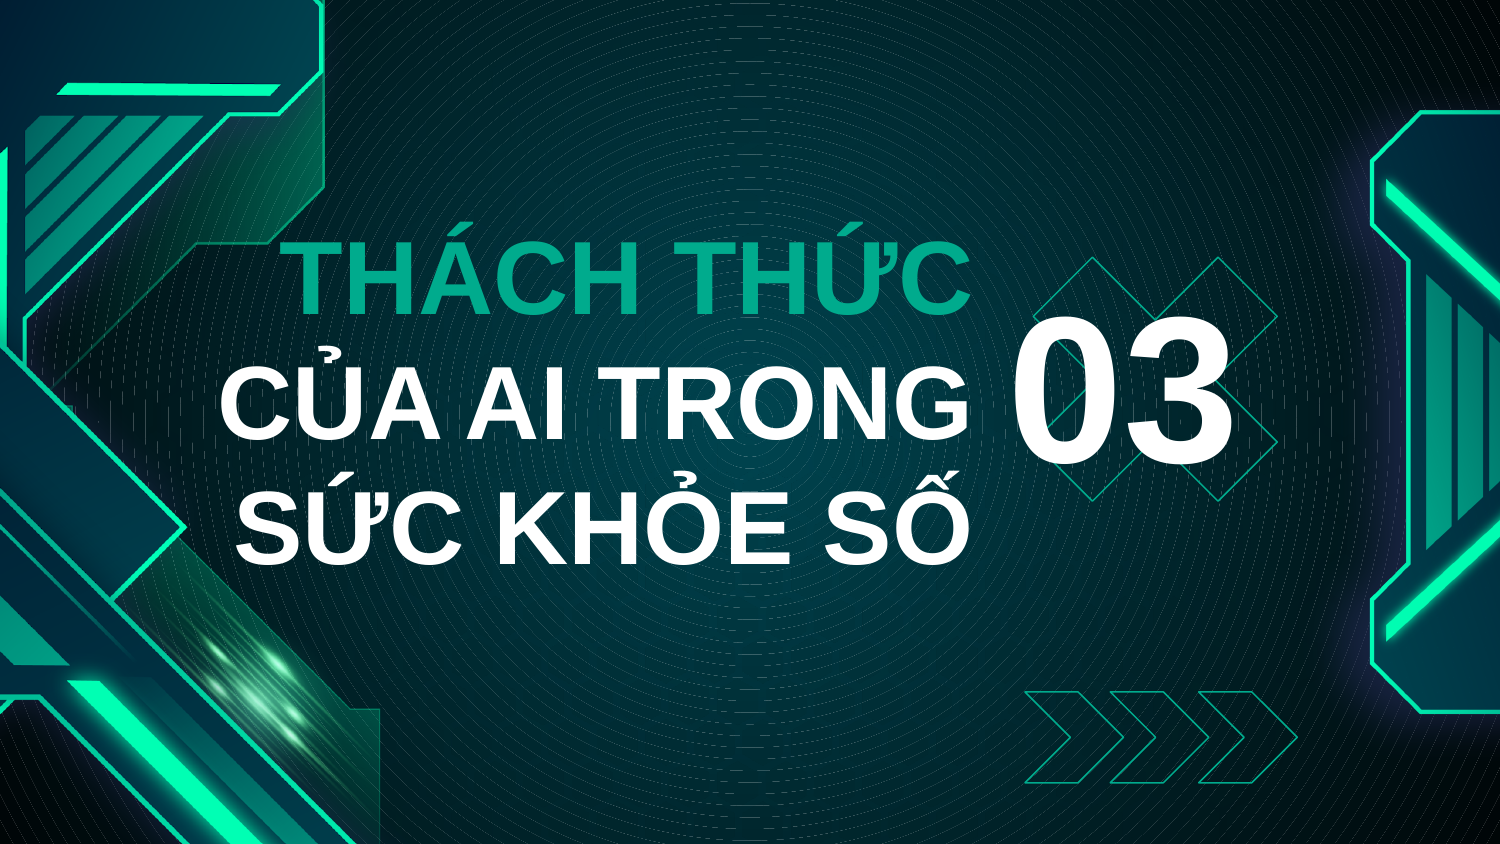

# THÁCH THỨC CỦA AI TRONG SỨC KHỎE SỐ
03